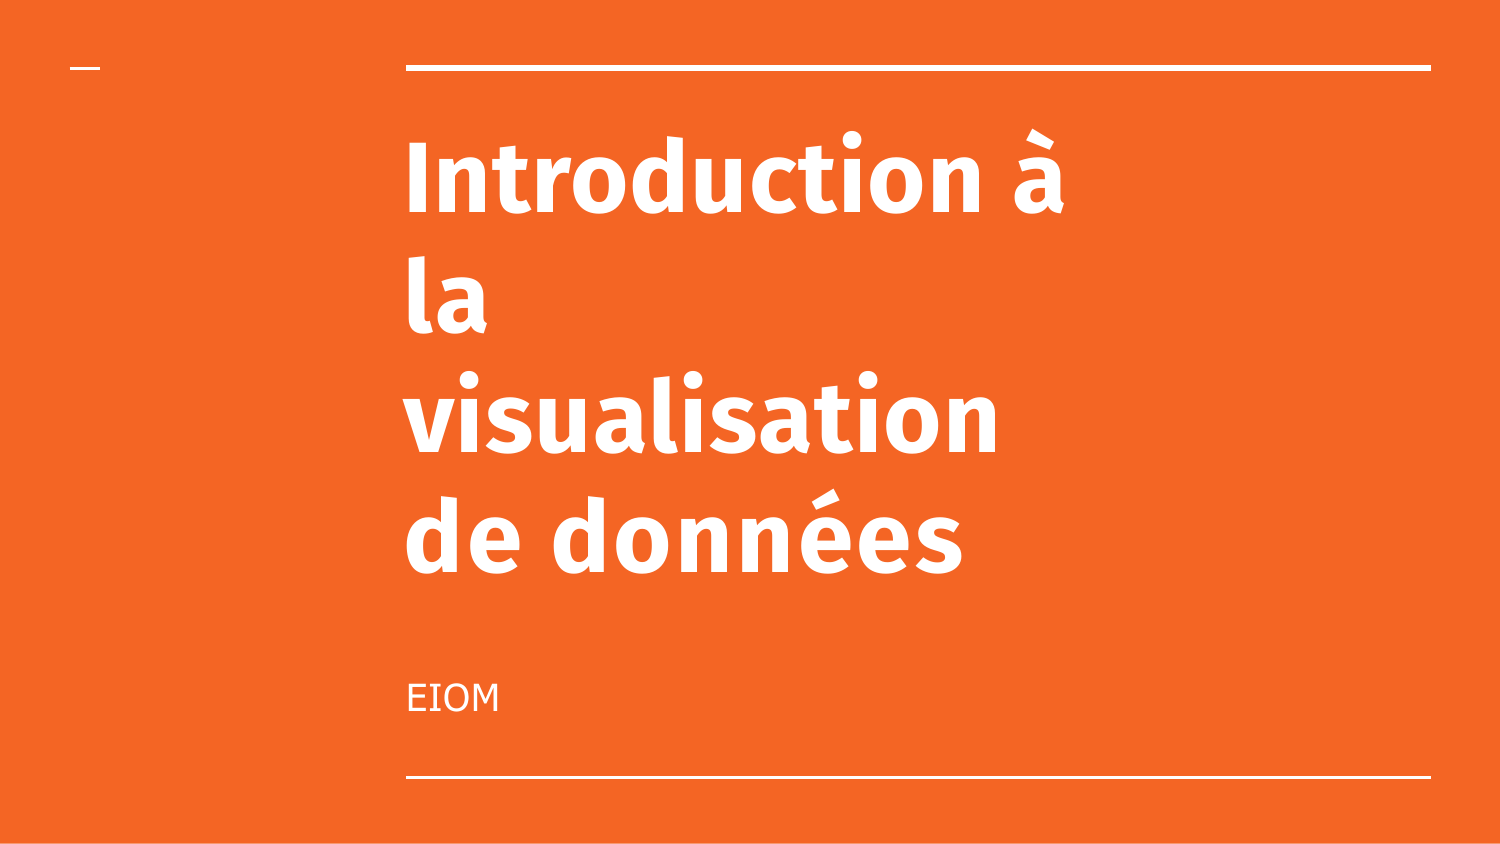

# Introduction à  la visualisation  de données
EIOM